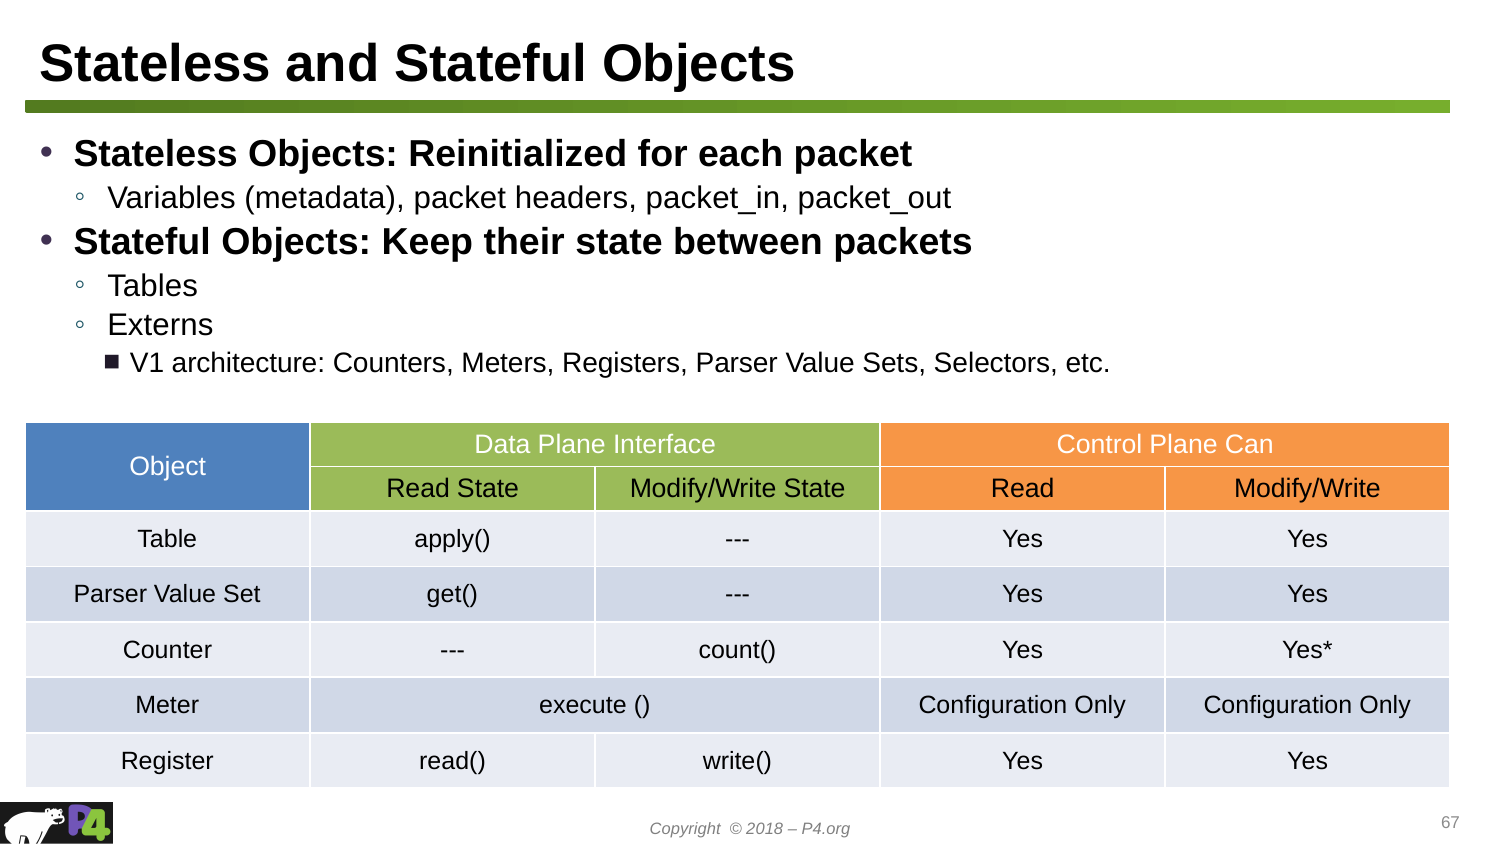

# Stateless and Stateful Objects
Stateless Objects: Reinitialized for each packet
Variables (metadata), packet headers, packet_in, packet_out
Stateful Objects: Keep their state between packets
Tables
Externs
V1 architecture: Counters, Meters, Registers, Parser Value Sets, Selectors, etc.

| Object | Data Plane Interface |  | Control Plane Can |  |
| --- | --- | --- | --- | --- |
|  | Read State | Modify/Write State | Read | Modify/Write |
| Table | apply() | --- | Yes | Yes |
| Parser Value Set | get() | --- | Yes | Yes |
| Counter | --- | count() | Yes | Yes\* |
| Meter | execute () |  | Configuration Only | Configuration Only |
| Register | read() | write() | Yes | Yes |
67